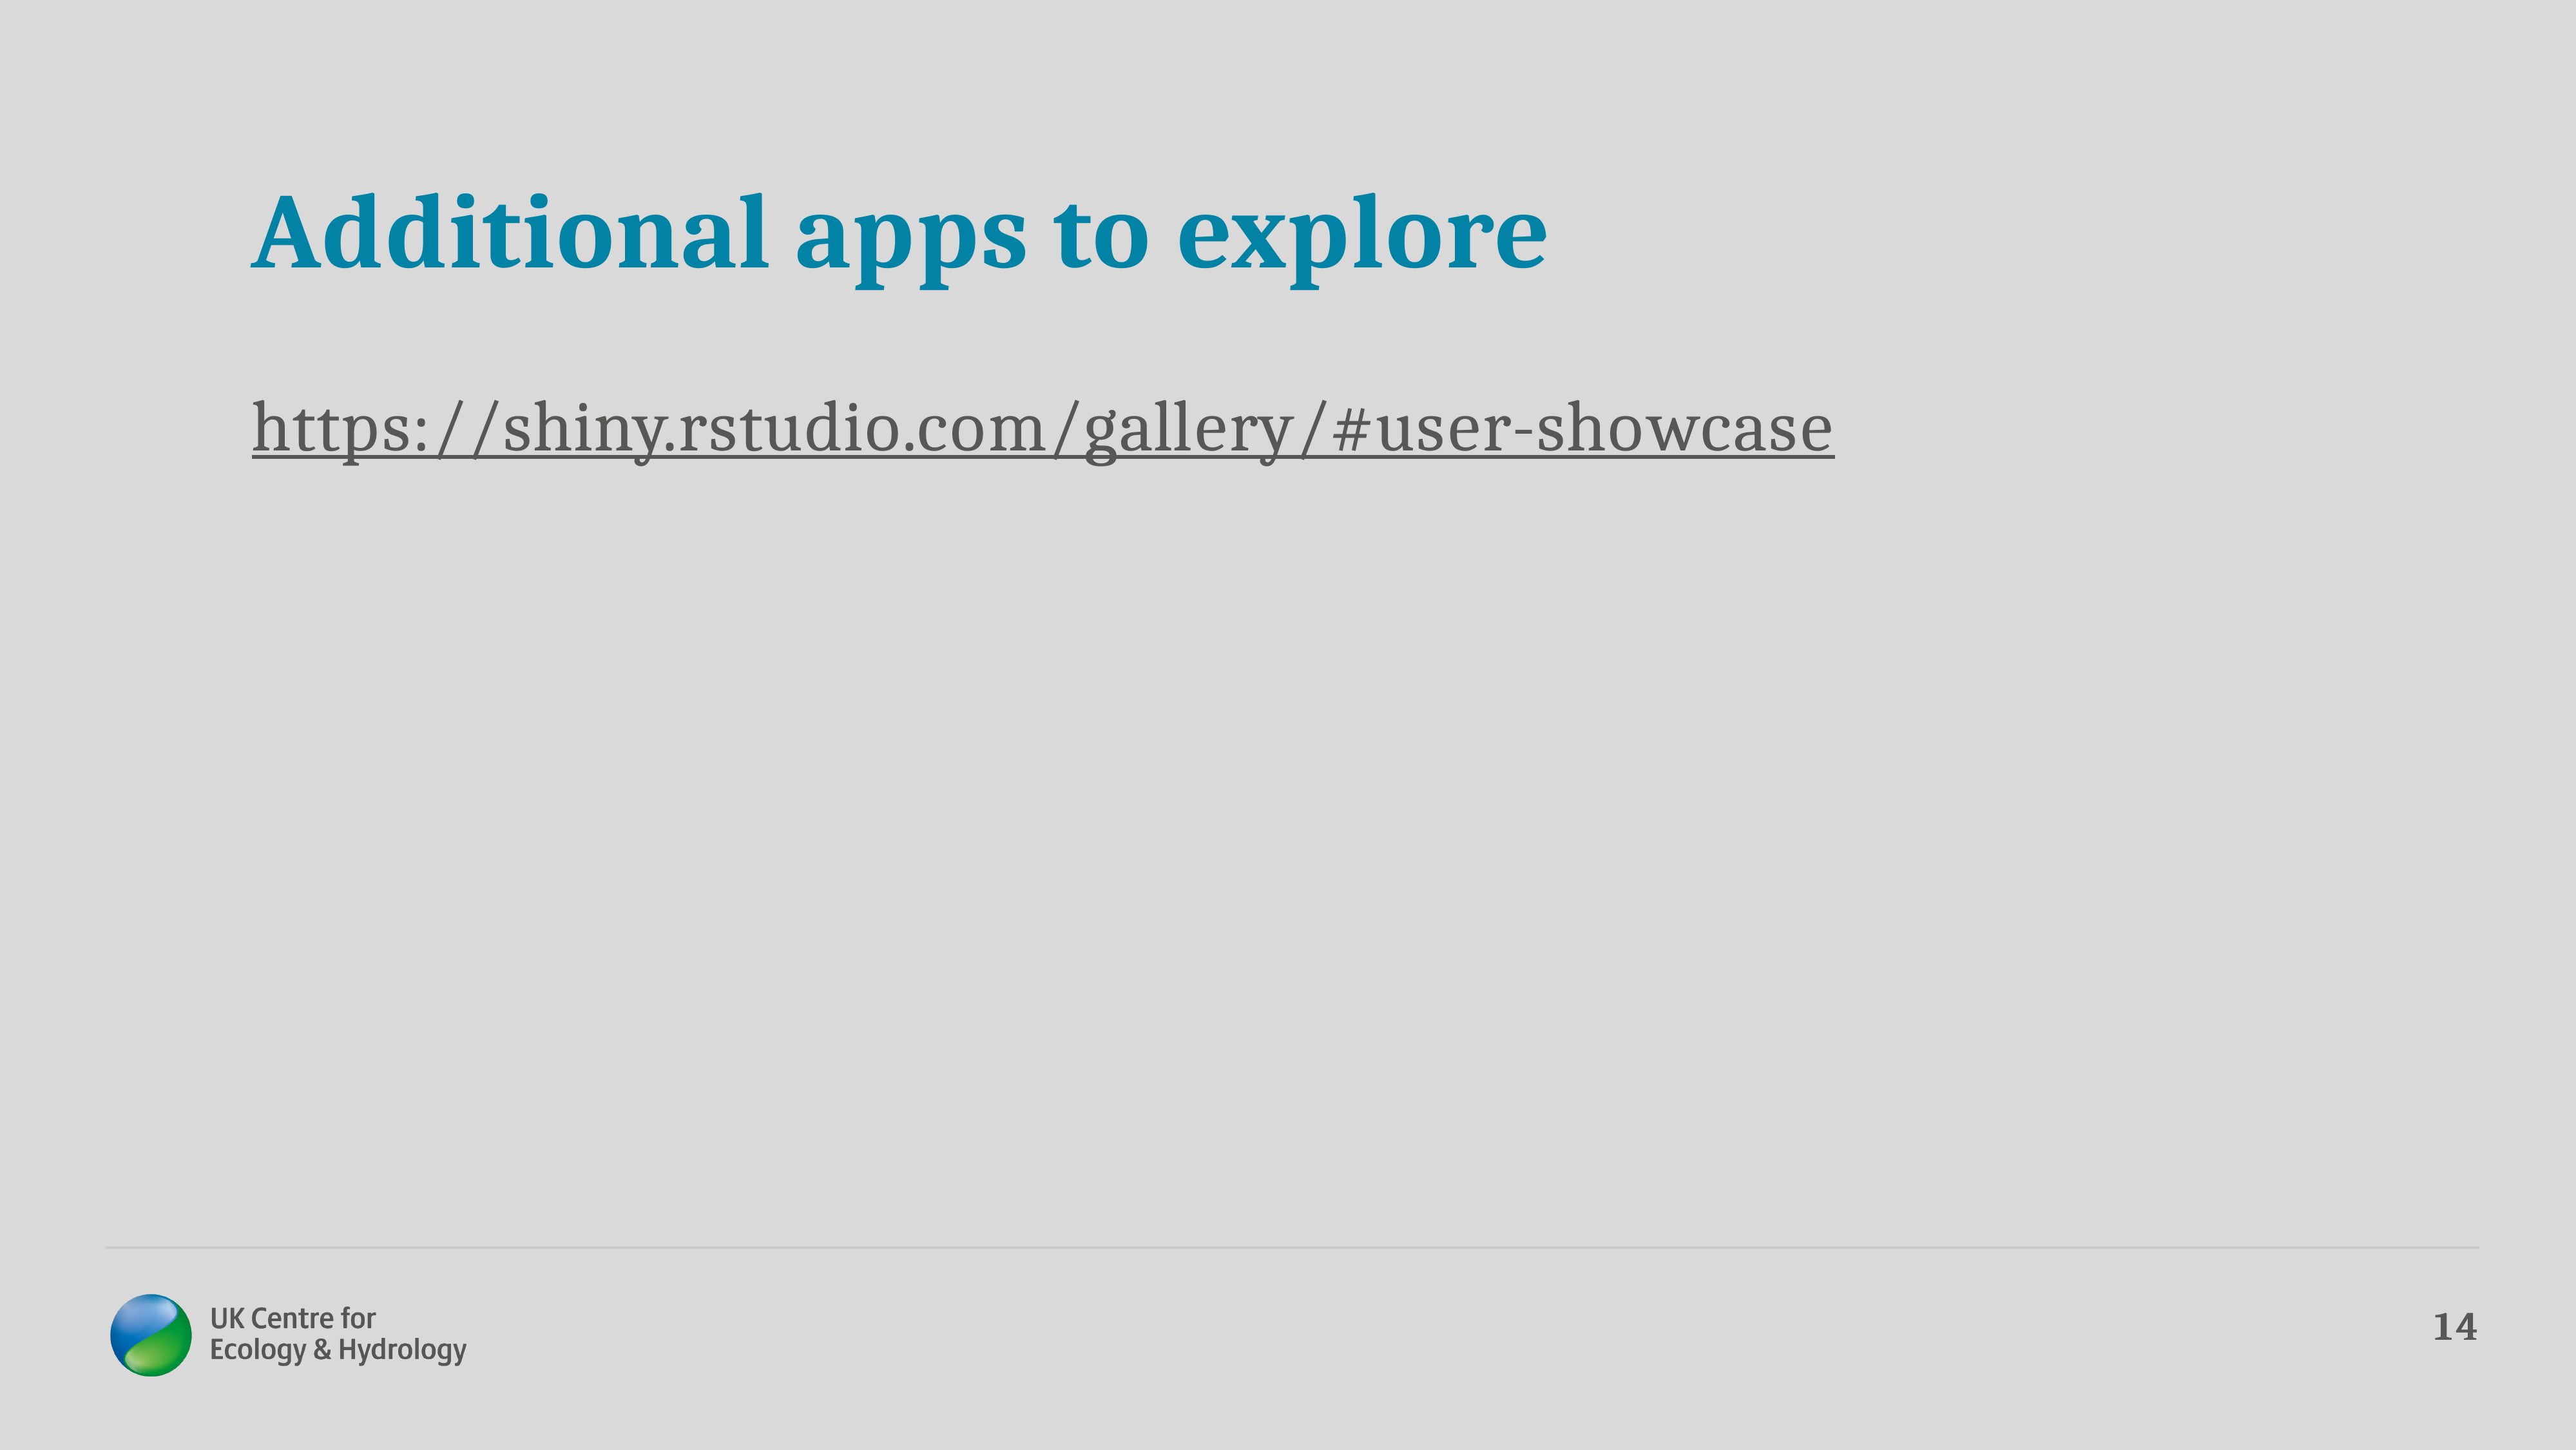

# Additional apps to explore
https://shiny.rstudio.com/gallery/#user-showcase
14